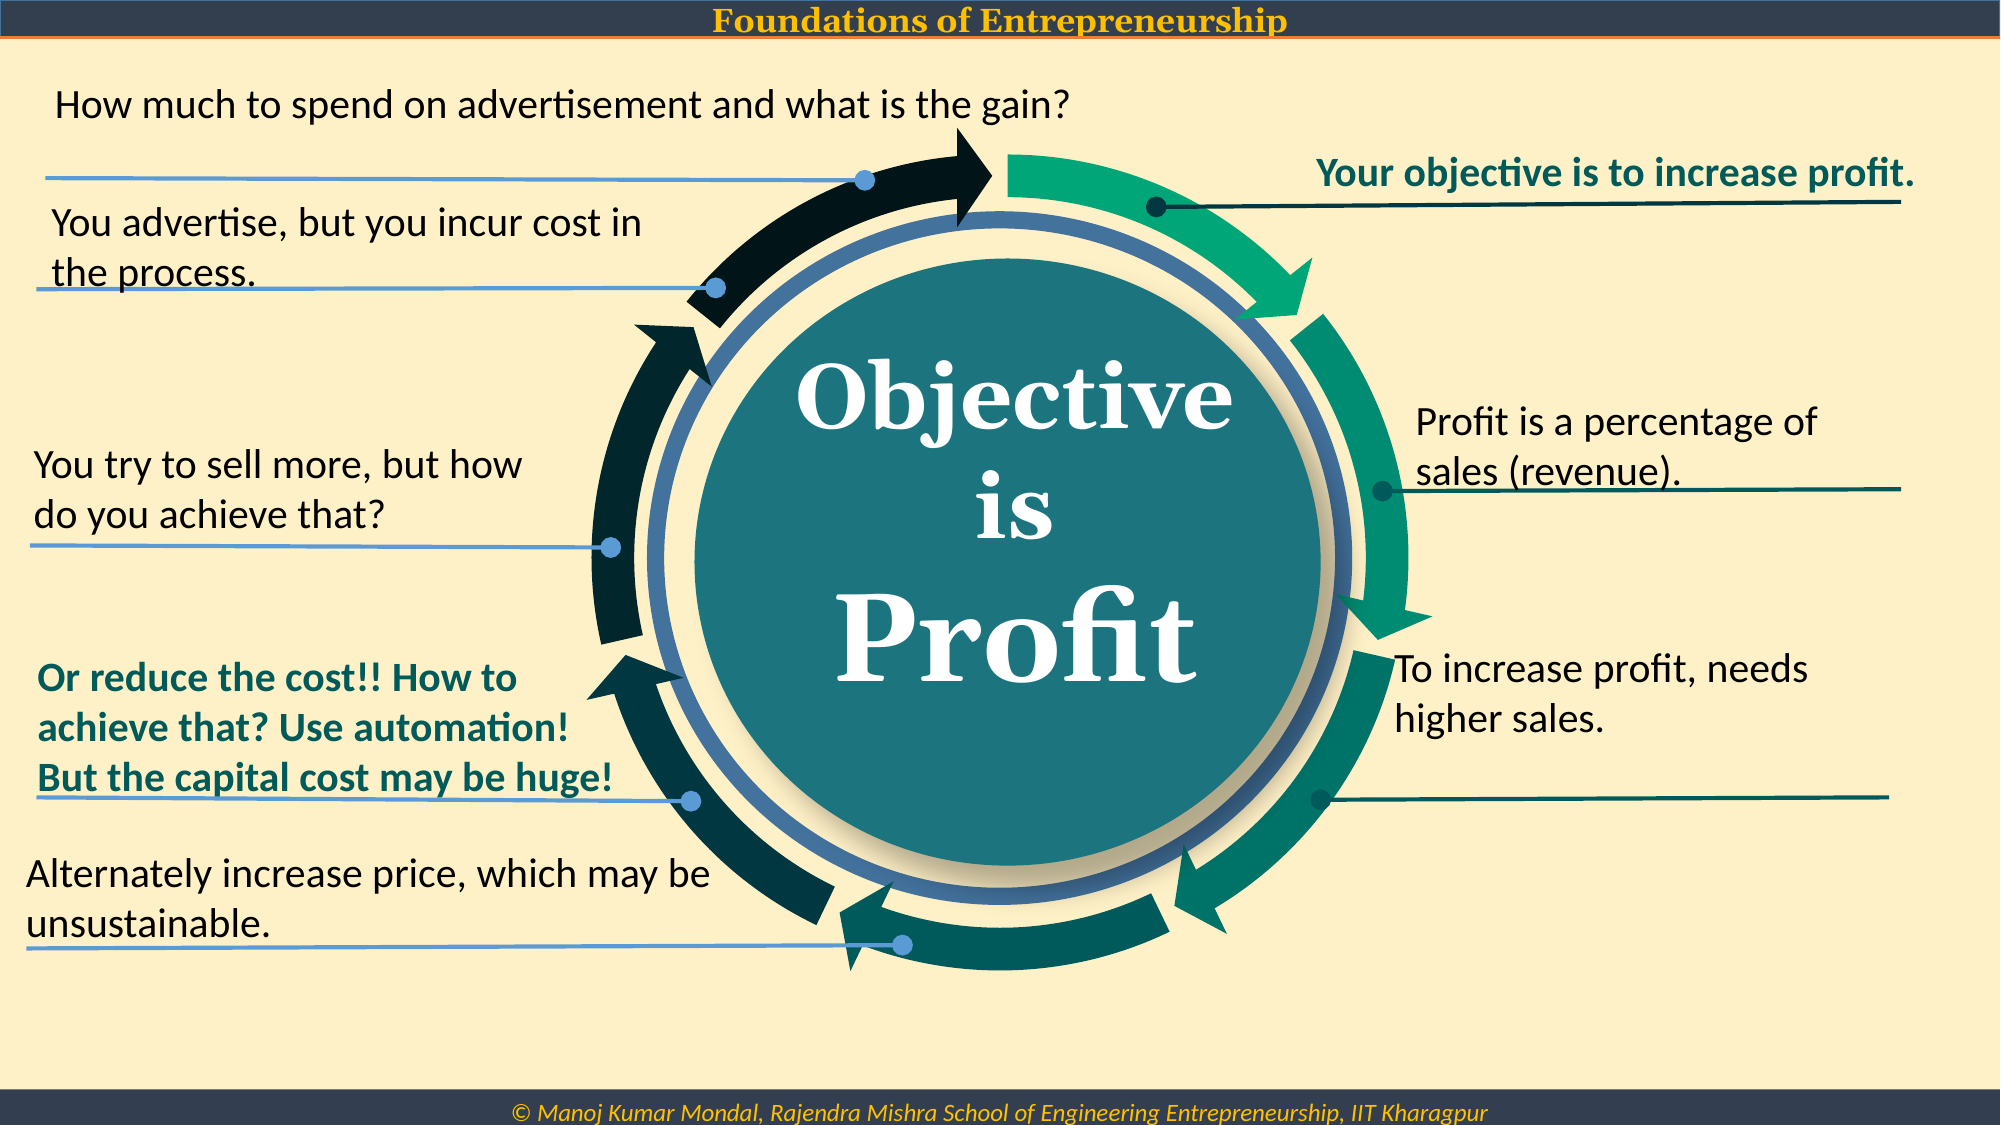

How much to spend on advertisement and what is the gain?​

Your objective is to increase profit.

You advertise, but you incur cost in the process.​

Objective is Profit
Profit is a percentage of sales (revenue).​
You try to sell more, but how do you achieve that?
To increase profit, needs higher sales.
Or reduce the cost!! How to achieve that? Use automation! But the capital cost may be huge!​
Alternately increase price, which may be unsustainable.​